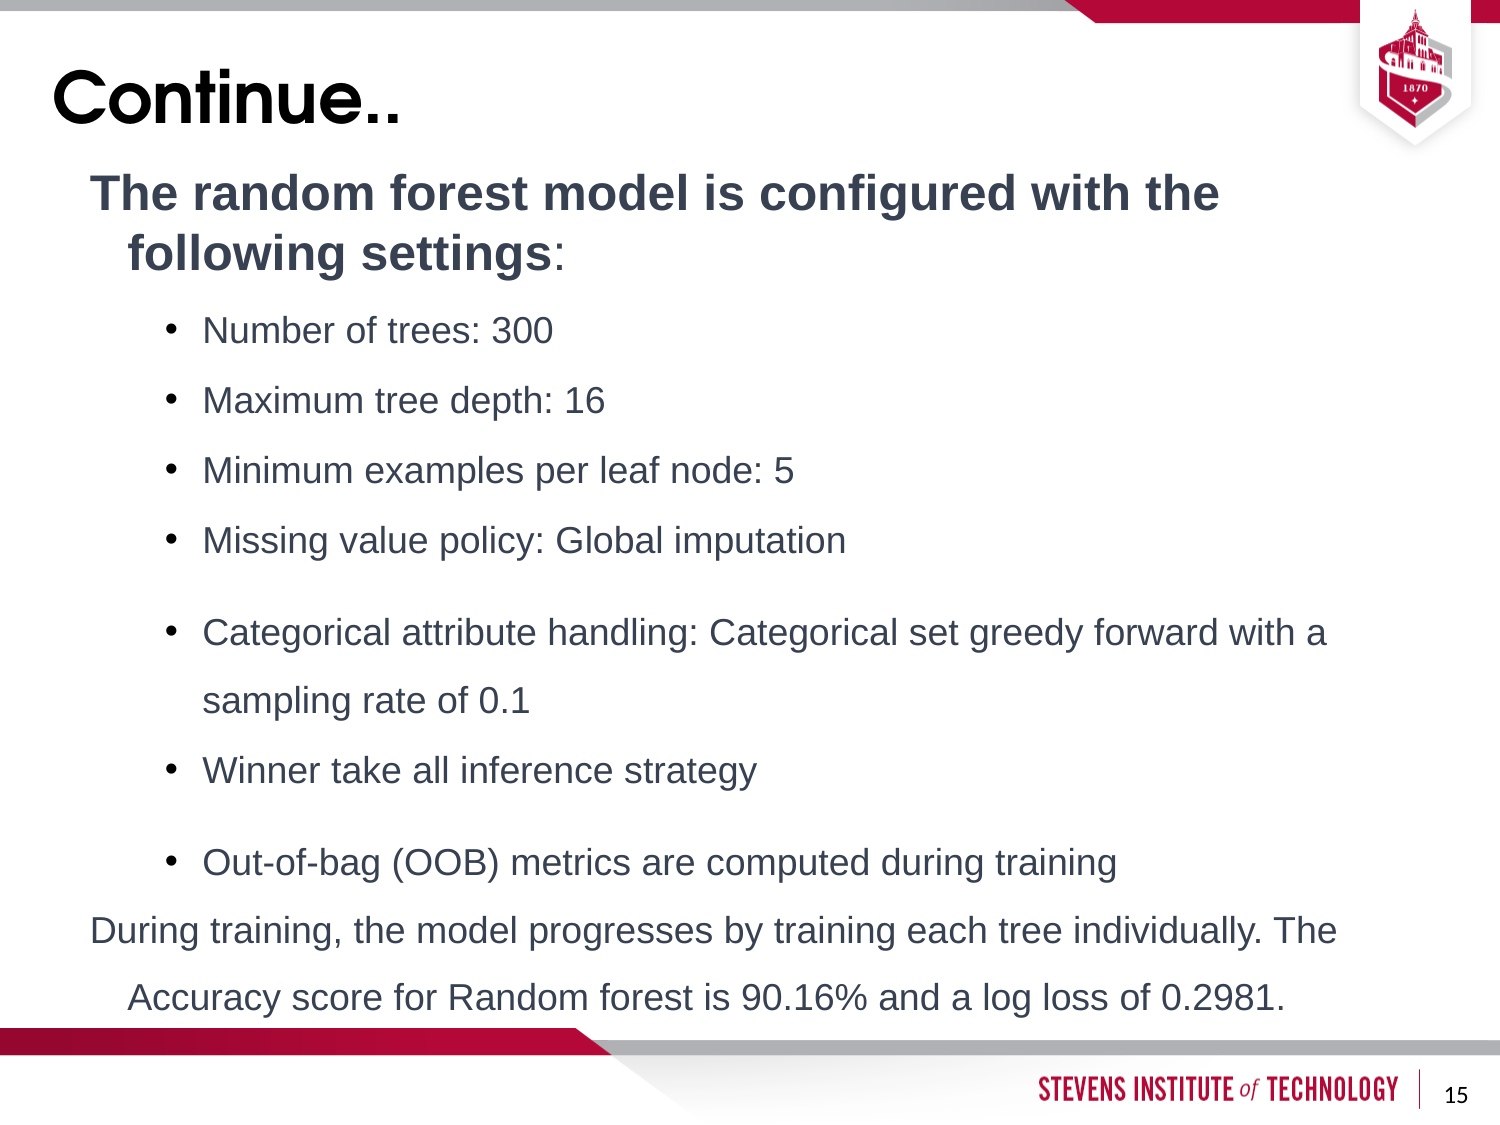

# Continue..
The random forest model is configured with the following settings:
Number of trees: 300
Maximum tree depth: 16
Minimum examples per leaf node: 5
Missing value policy: Global imputation
Categorical attribute handling: Categorical set greedy forward with a sampling rate of 0.1
Winner take all inference strategy
Out-of-bag (OOB) metrics are computed during training
During training, the model progresses by training each tree individually. The Accuracy score for Random forest is 90.16% and a log loss of 0.2981.

15